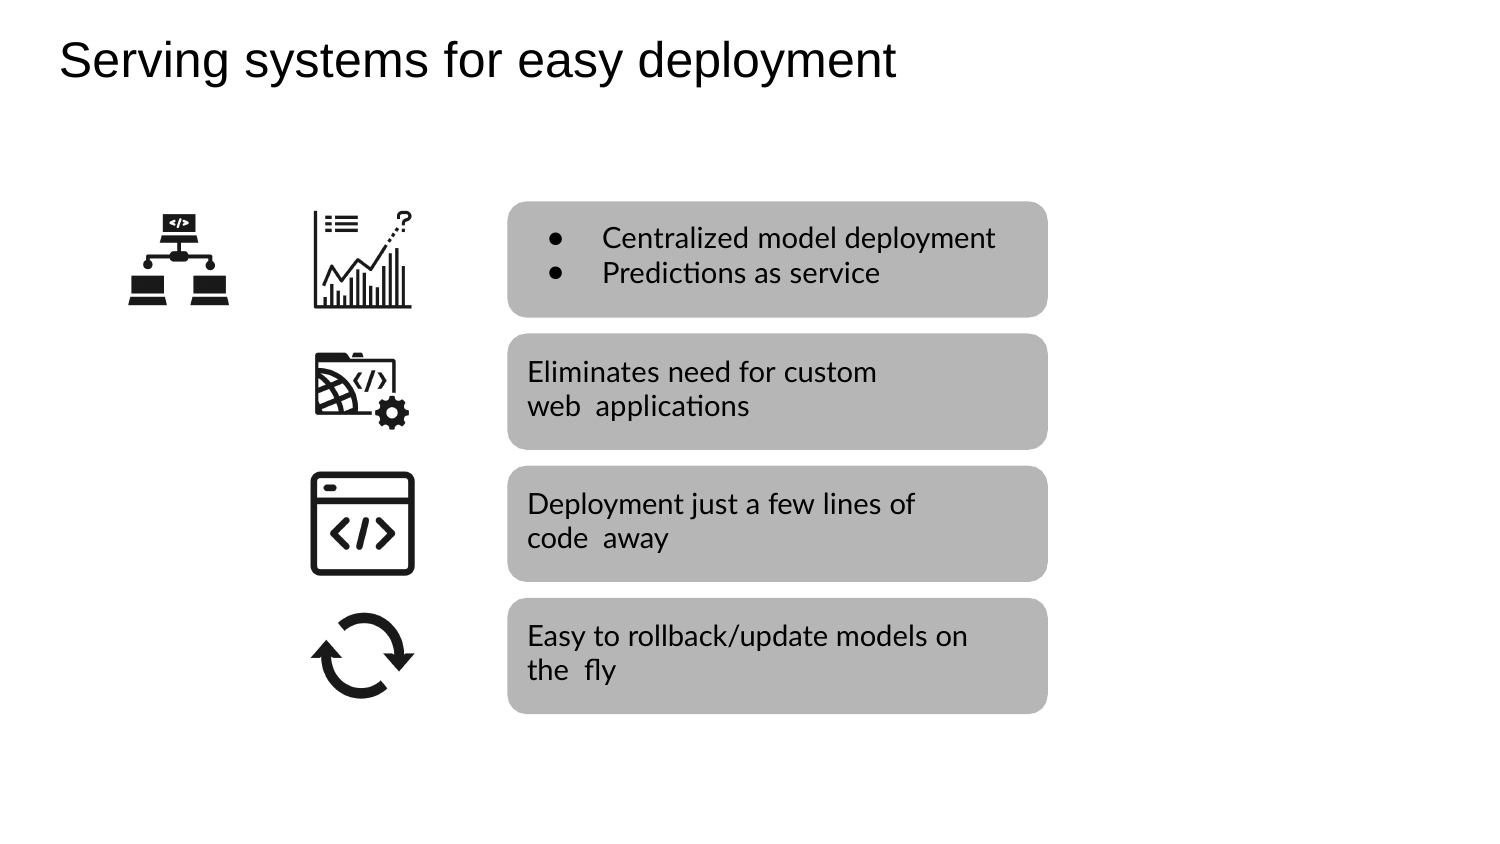

Serving systems for easy deployment

Centralized model deployment
Predictions as service

Eliminates need for custom web  applications

Deployment just a few lines of code  away

Easy to rollback/update models on the  ﬂy